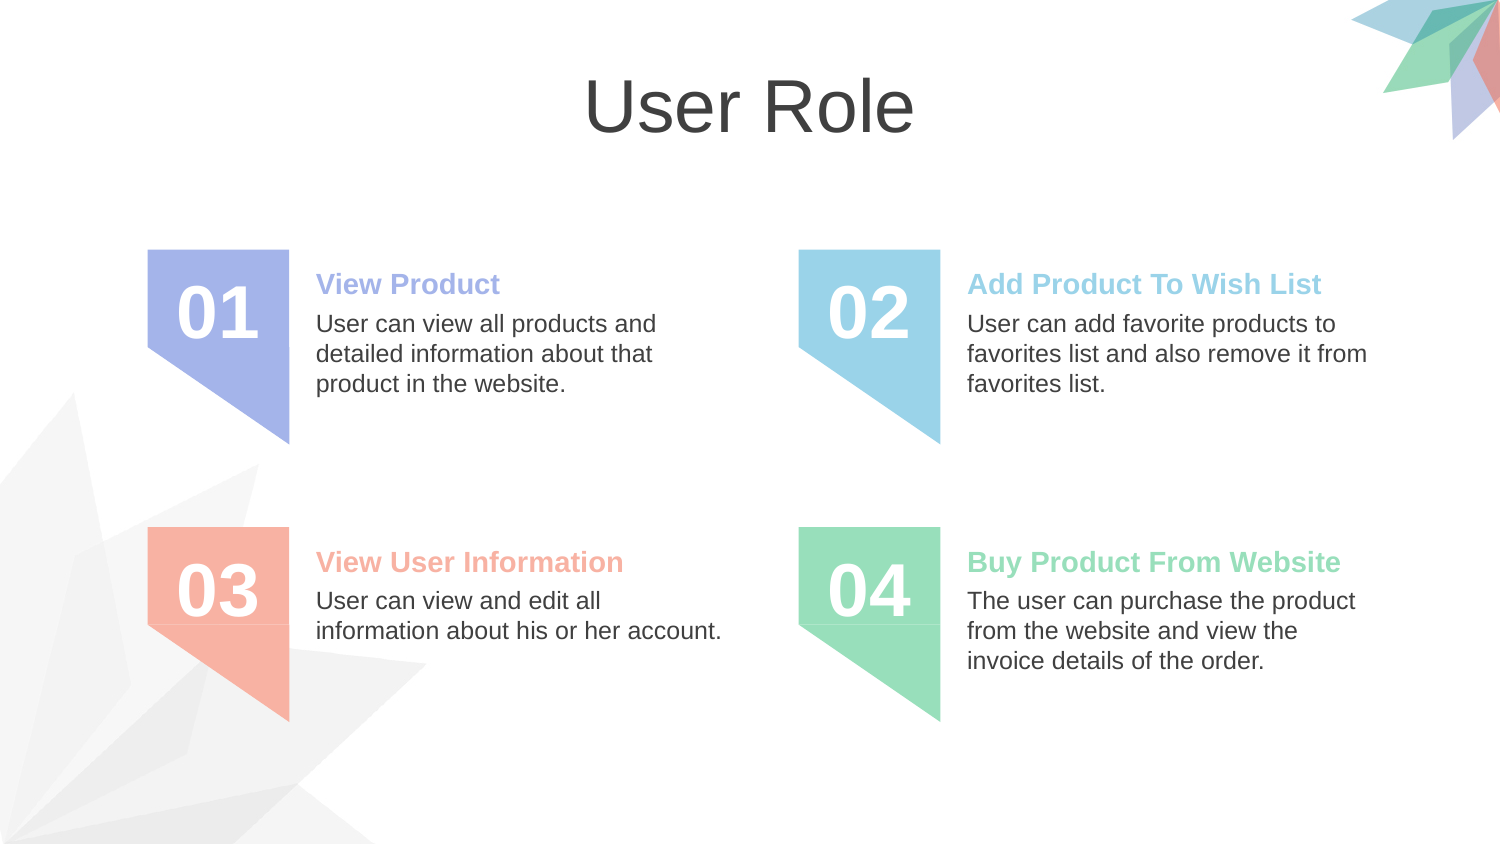

User Role

02
01
Add Product To Wish List
User can add favorite products to favorites list and also remove it from favorites list.
View Product
User can view all products and detailed information about that product in the website.

04
03
Buy Product From Website
The user can purchase the product from the website and view the invoice details of the order.
View User Information
User can view and edit all information about his or her account.